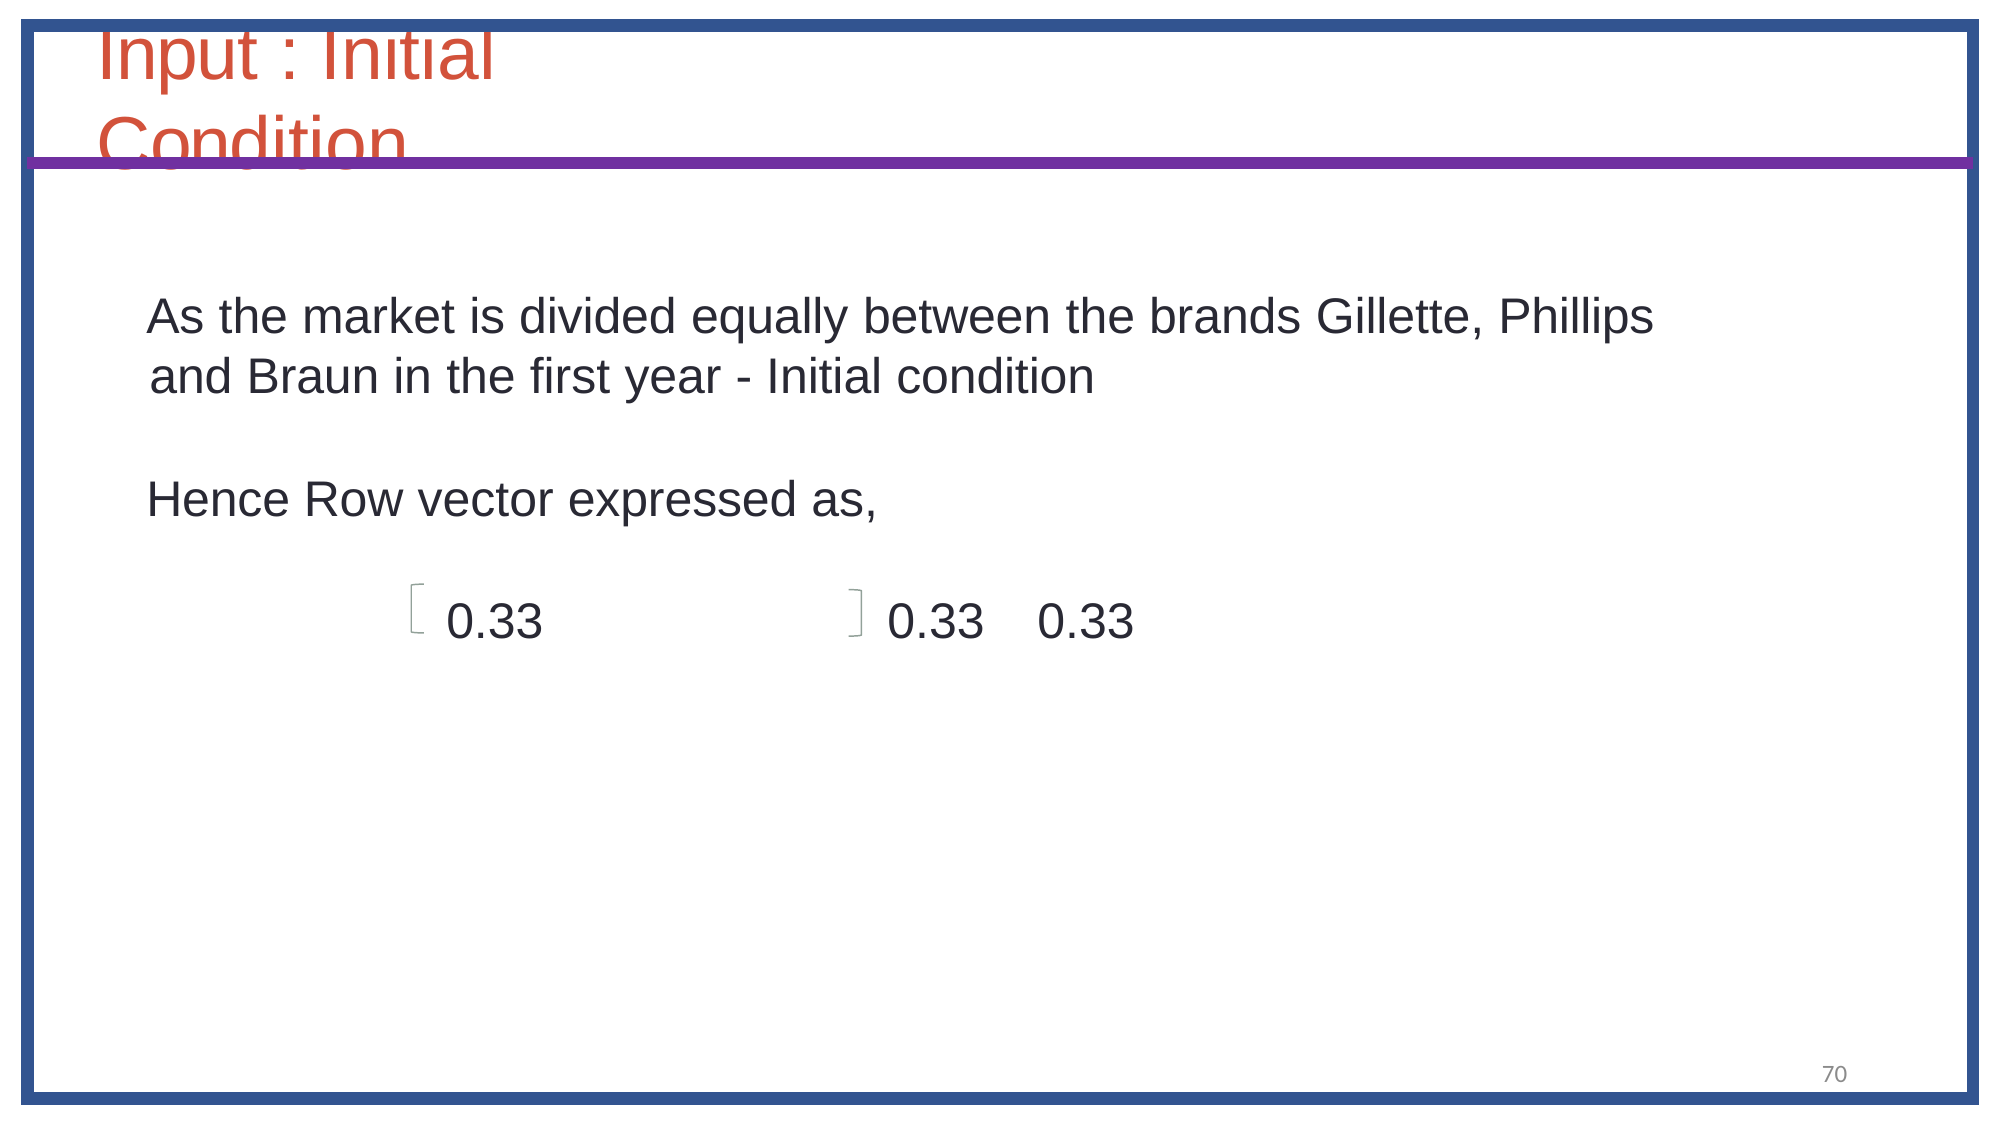

30
08-10-2016

# Input : Initial Condition
As the market is divided equally between the brands Gillette, Phillips  and Braun in the first year - Initial condition

Hence Row vector expressed as,

0.33	0.33	0.33

70